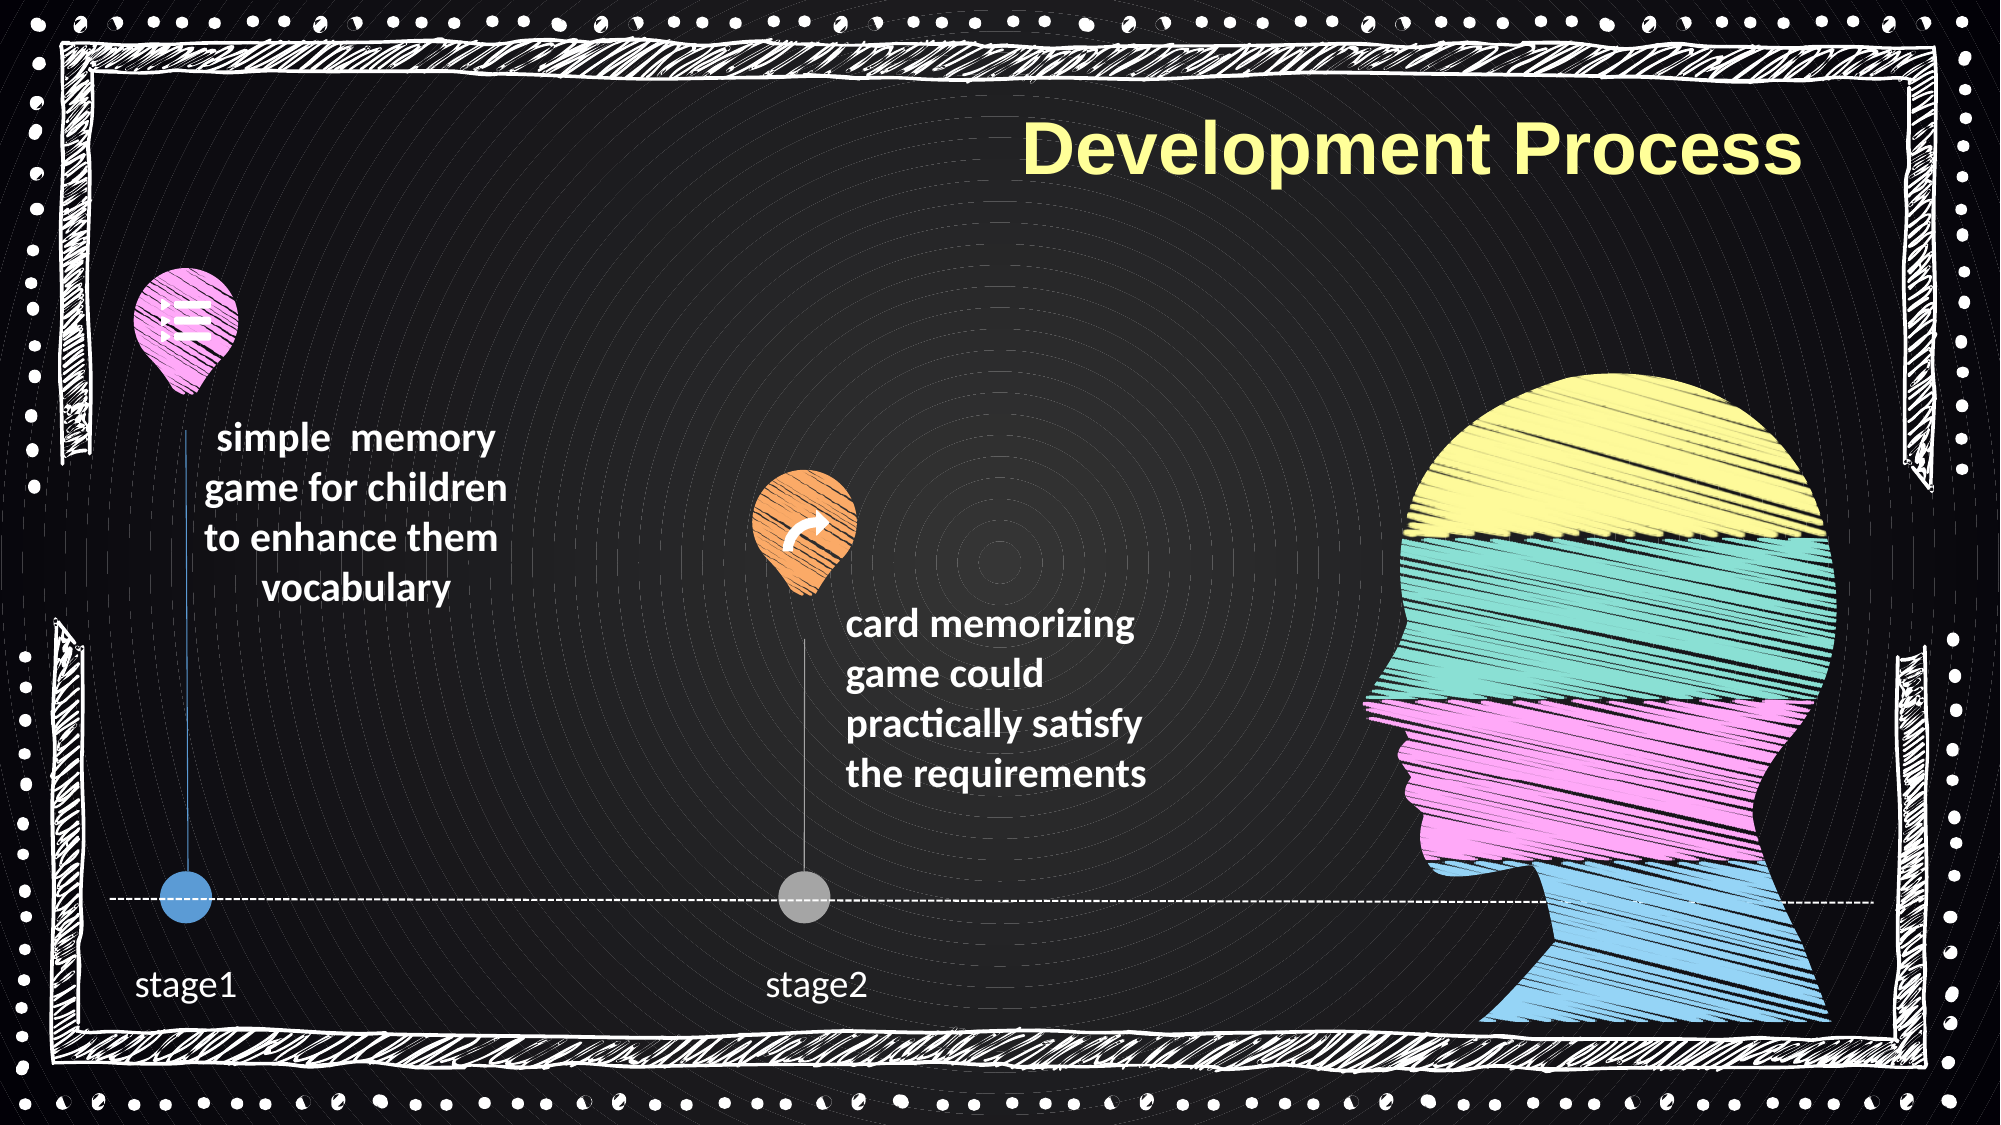

Development Process

simple  memory game for children to enhance them  vocabulary

card memorizing game could practically satisfy the requirements

stage1
stage2